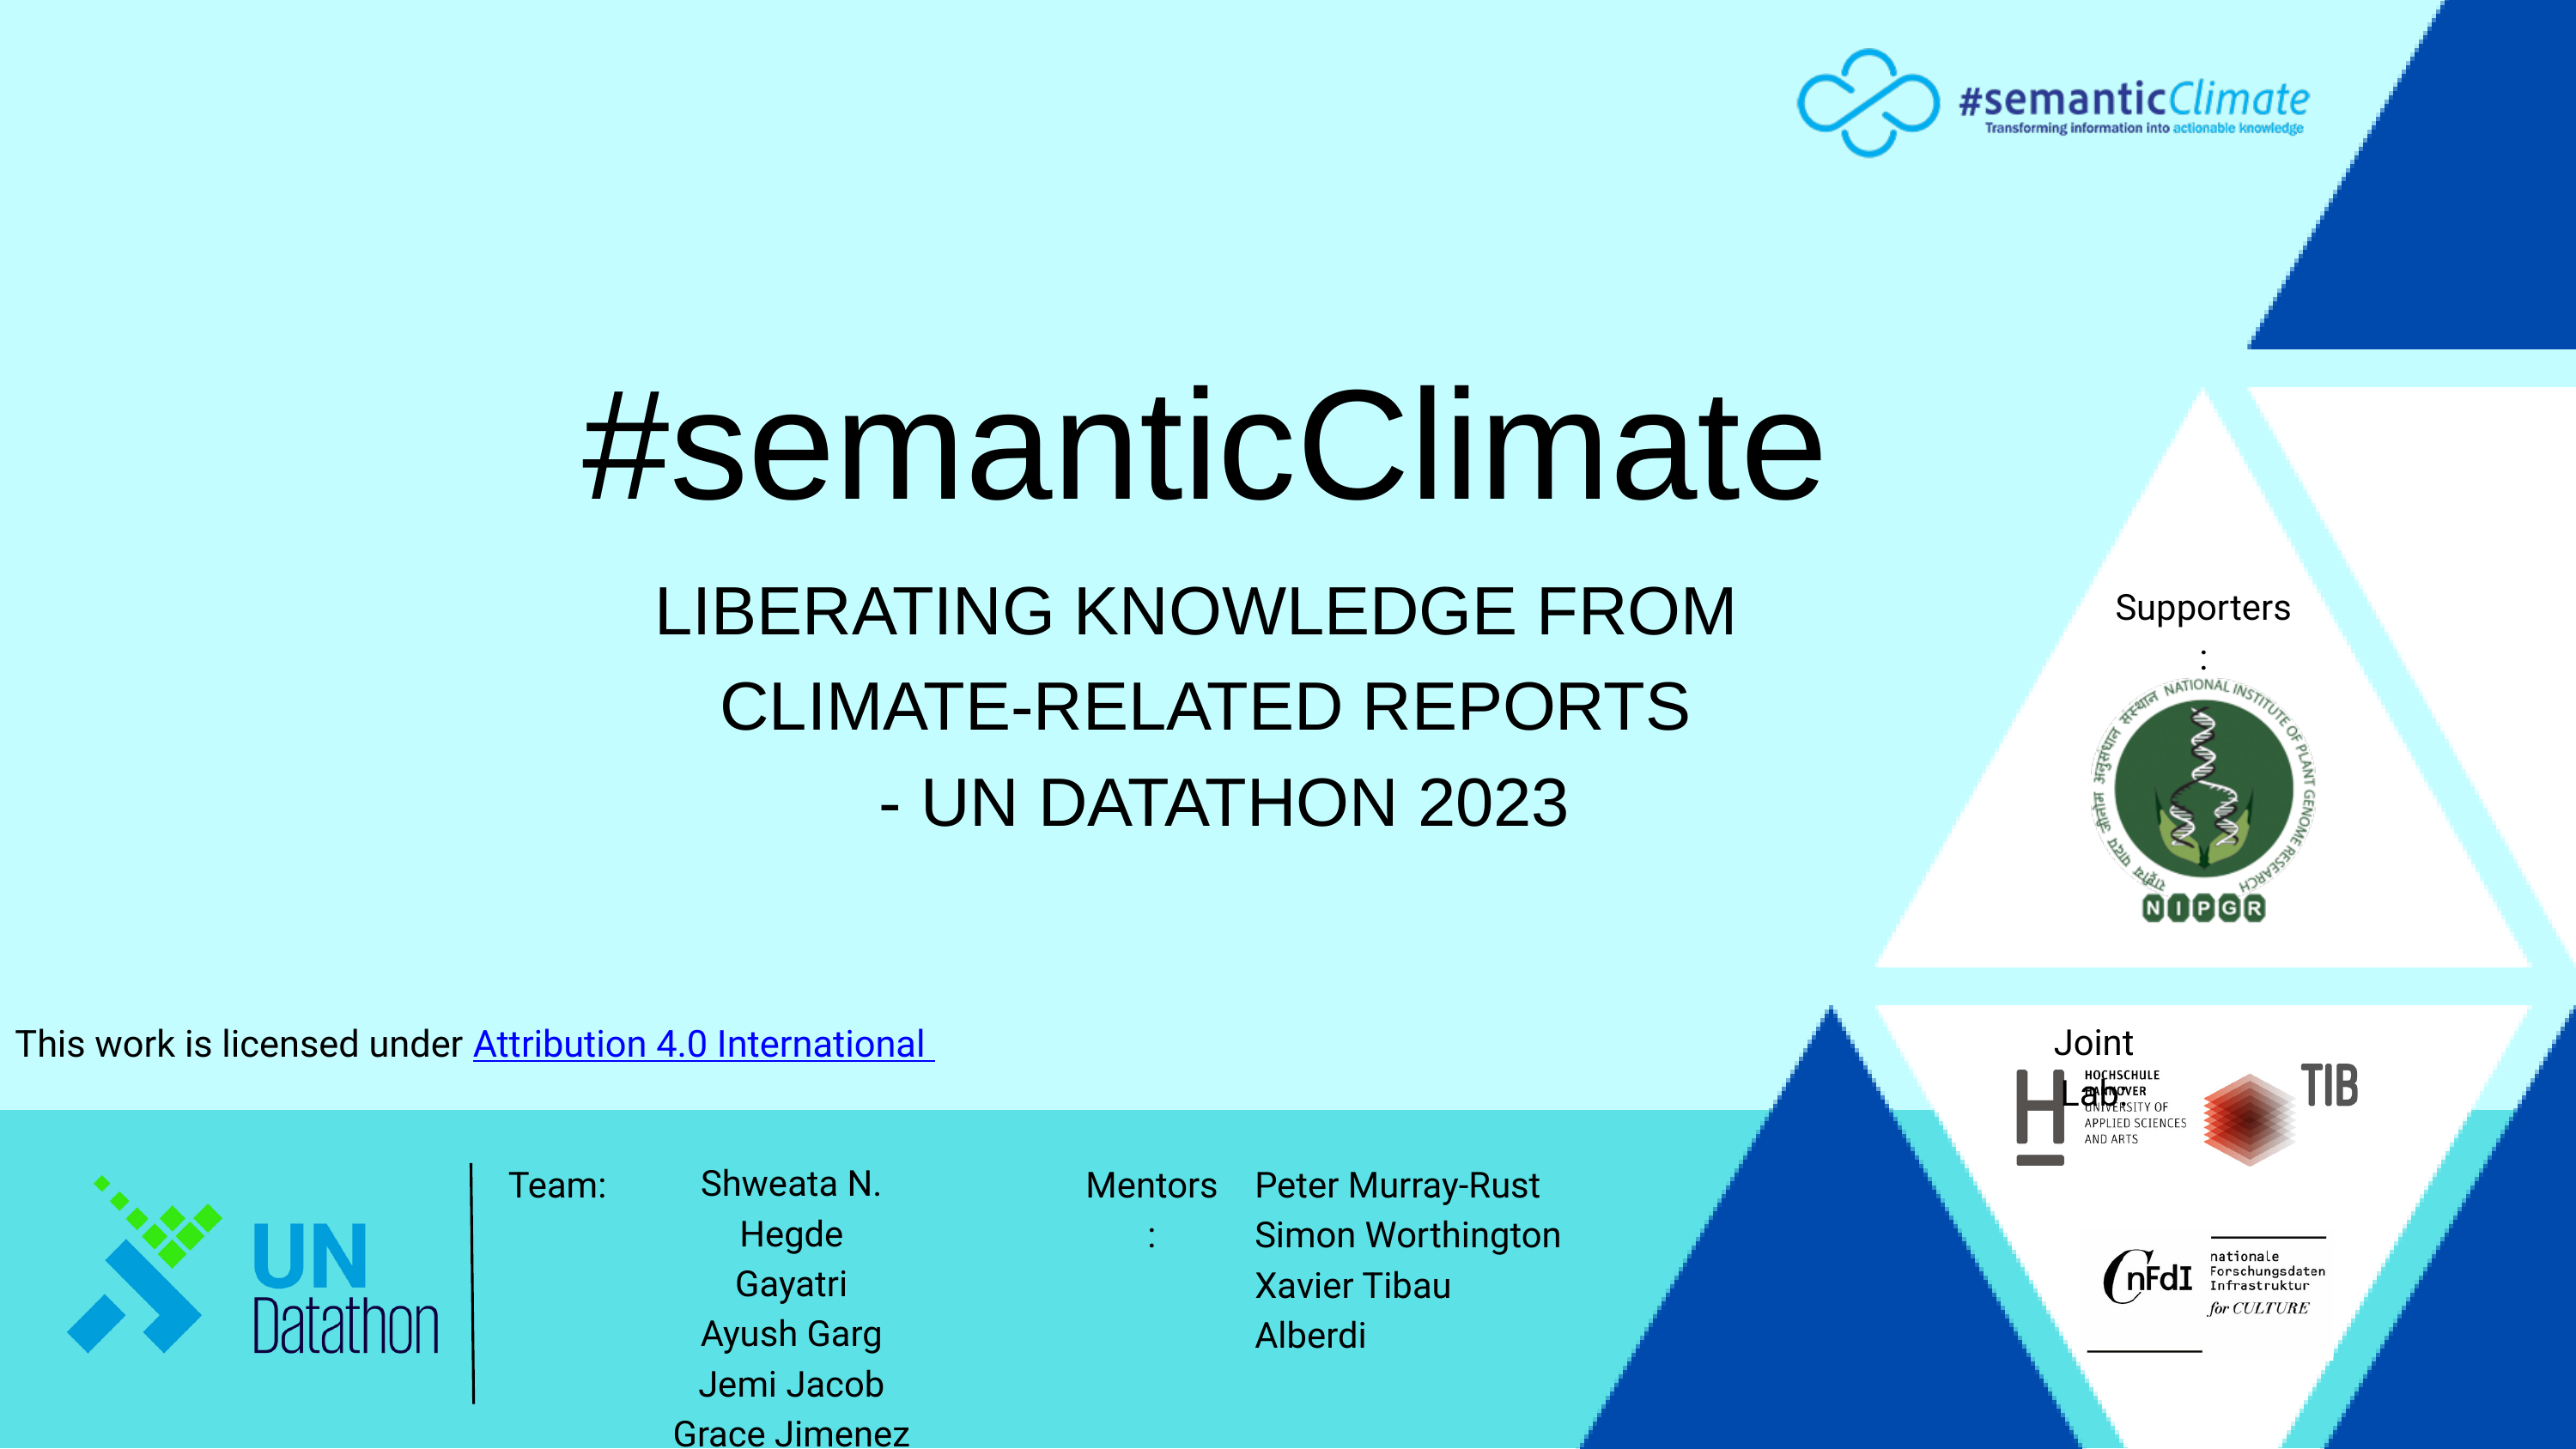

#semanticClimate
LIBERATING KNOWLEDGE FROM
CLIMATE-RELATED REPORTS
  - UN DATATHON 2023

Supporters:

Joint Lab:
This work is licensed under Attribution 4.0 International

Shweata N. Hegde
Gayatri
Ayush Garg
Jemi Jacob
Grace Jimenez
Team:
Mentors:
Peter Murray-Rust
Simon Worthington
Xavier Tibau Alberdi